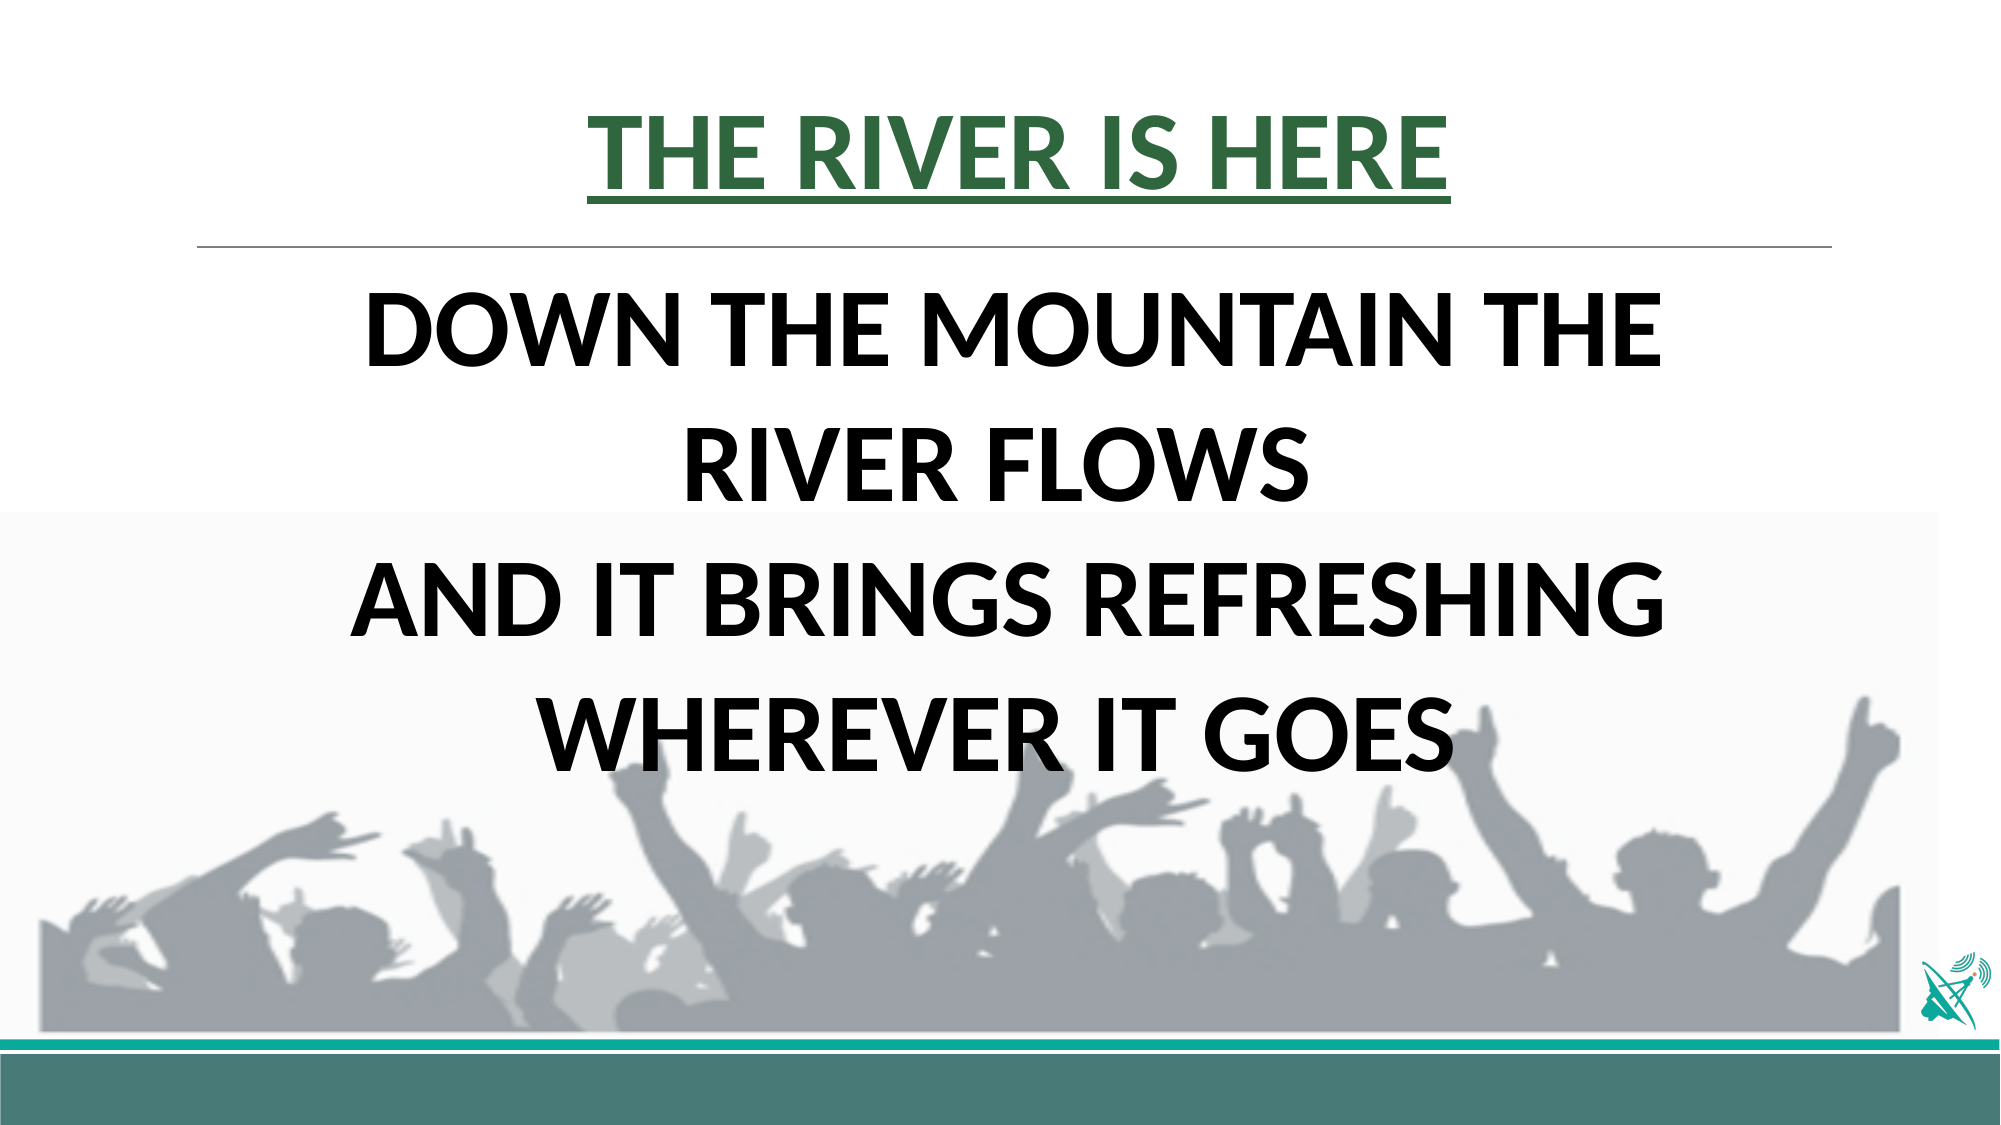

# THE RIVER IS HERE
DOWN THE MOUNTAIN THE RIVER FLOWS
AND IT BRINGS REFRESHING WHEREVER IT GOES